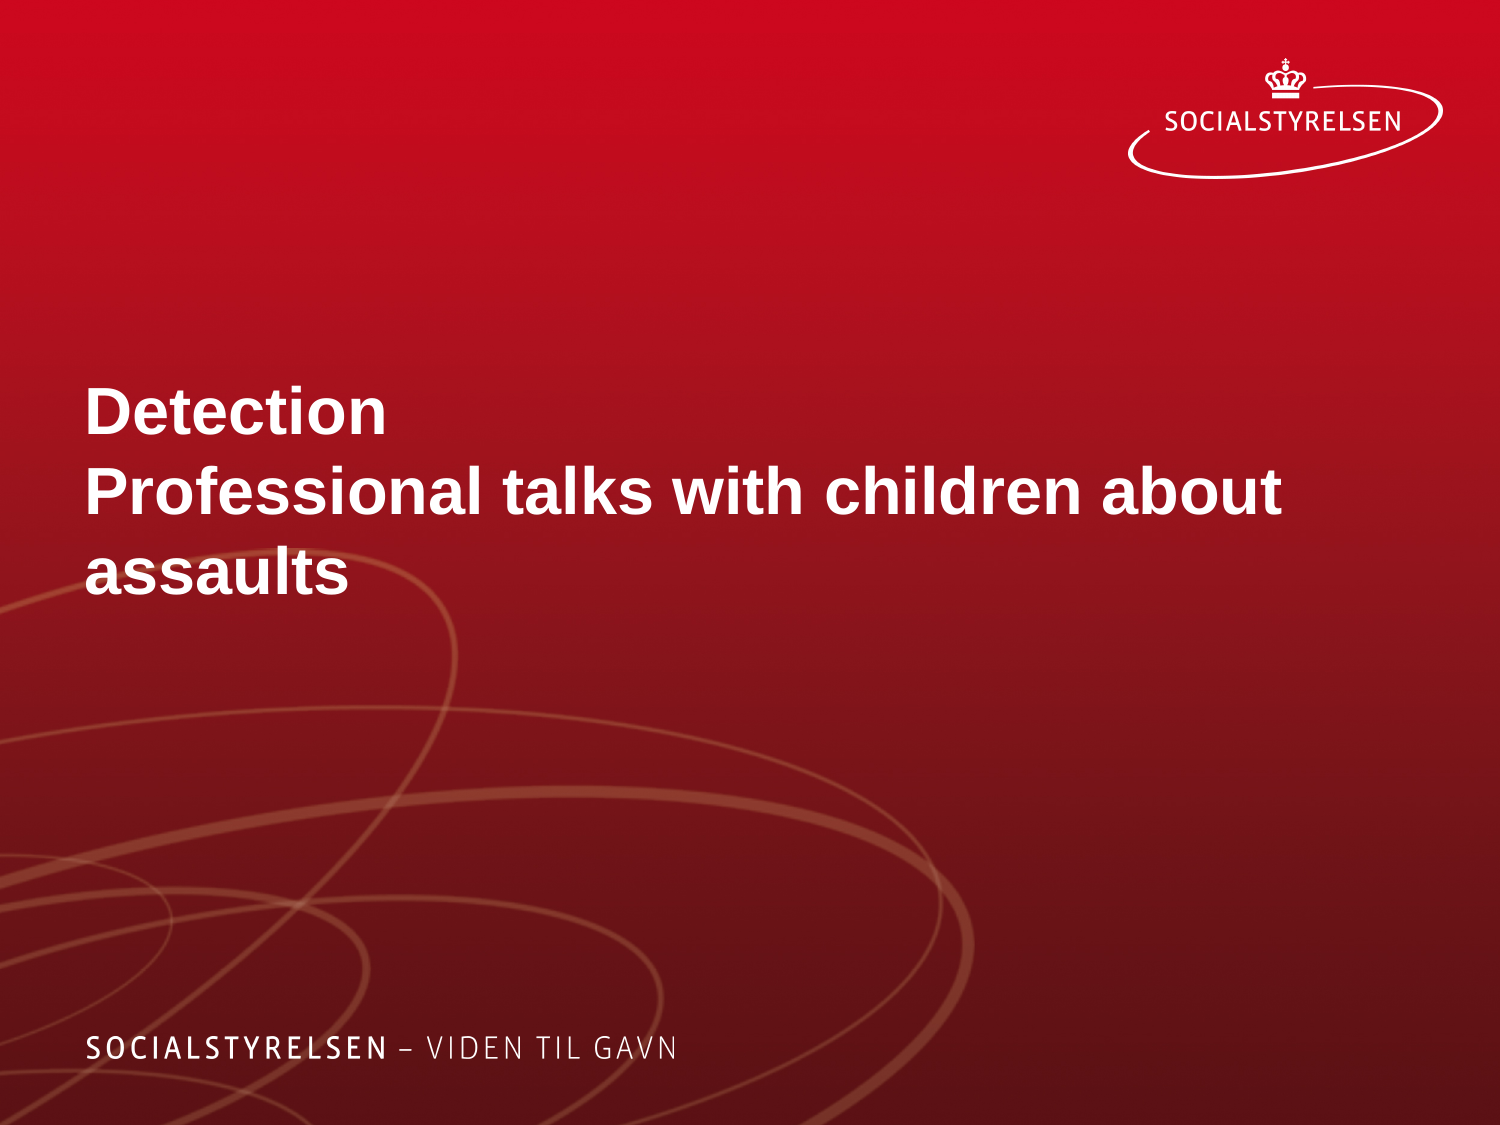

# Detection Professional talks with children about assaults